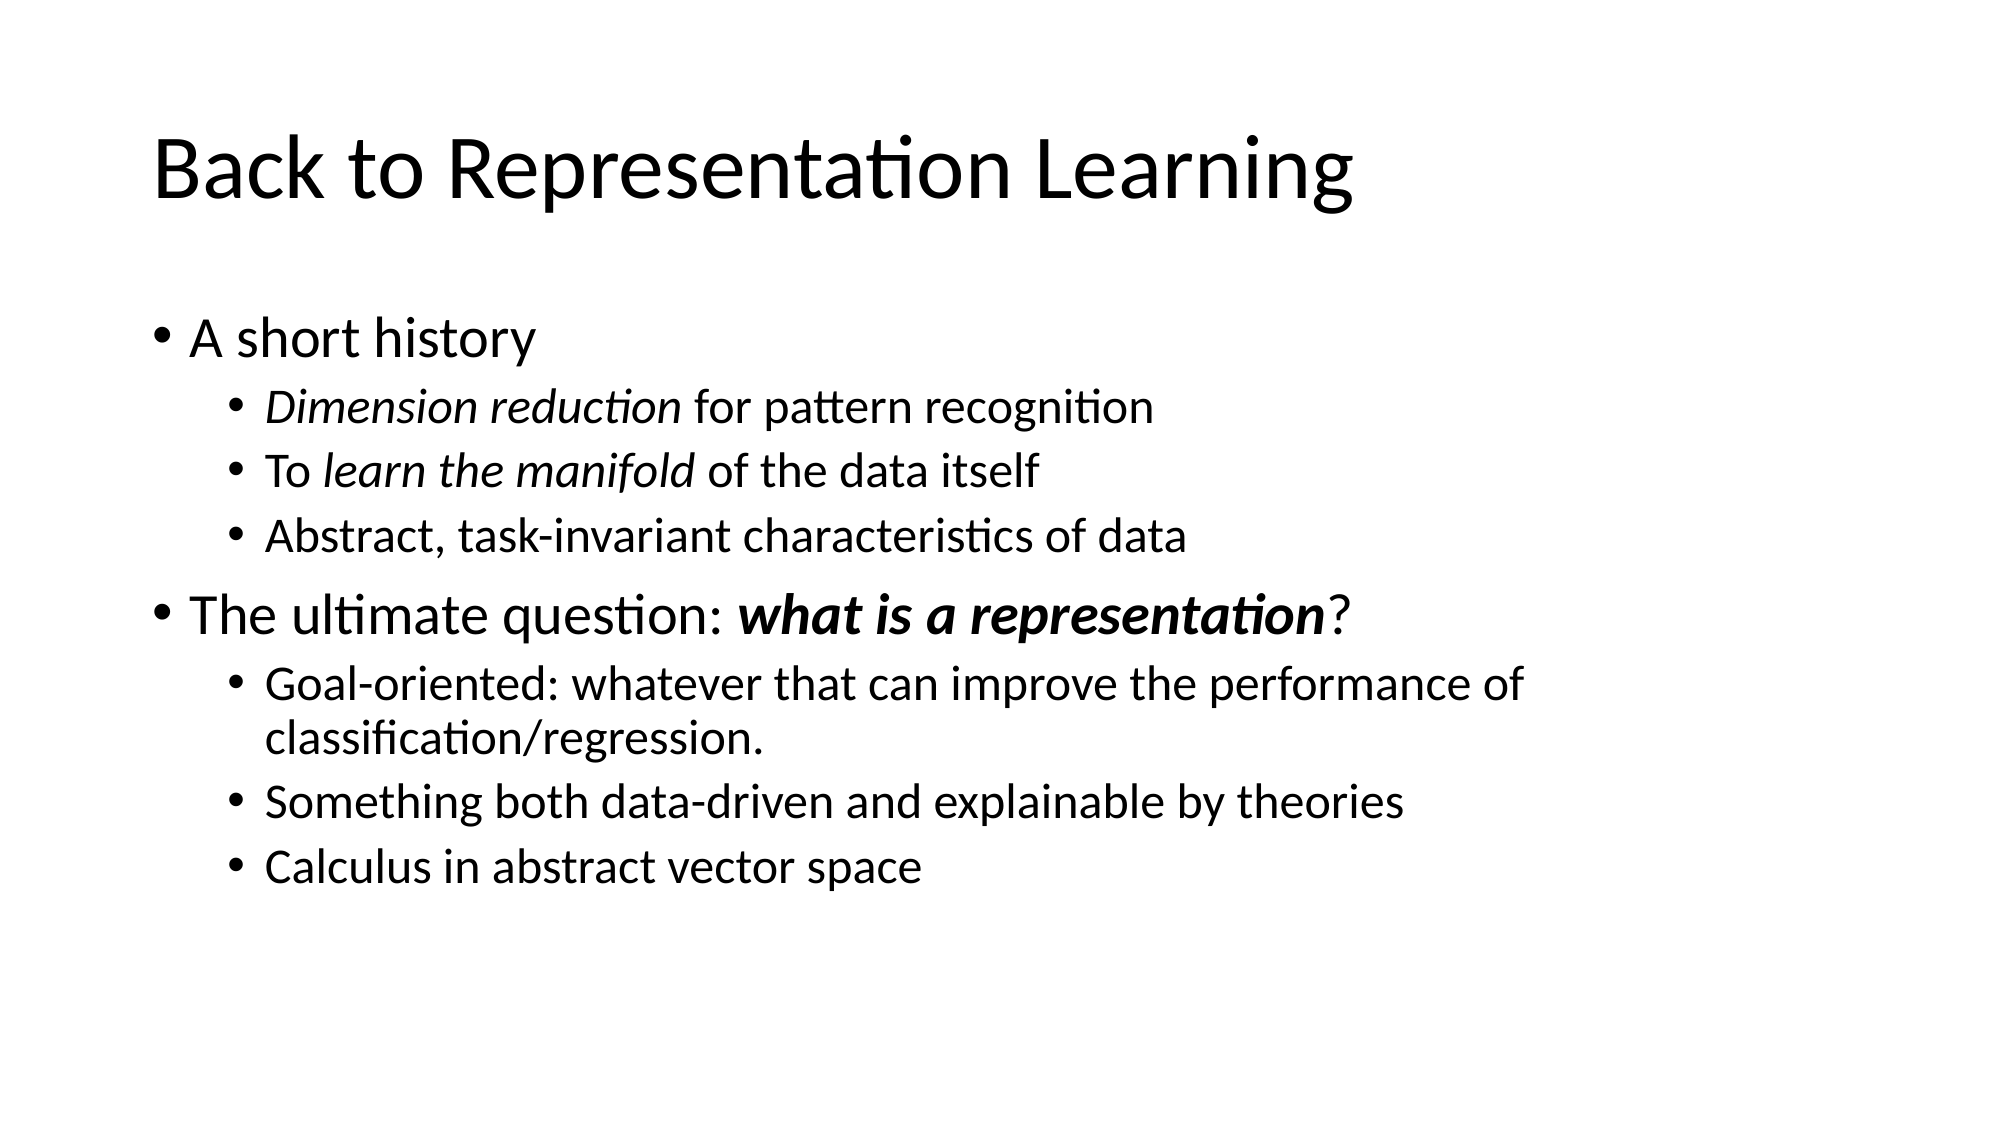

# Back to Representation Learning
A short history
Dimension reduction for pattern recognition
To learn the manifold of the data itself
Abstract, task-invariant characteristics of data
The ultimate question: what is a representation?
Goal-oriented: whatever that can improve the performance of classification/regression.
Something both data-driven and explainable by theories
Calculus in abstract vector space